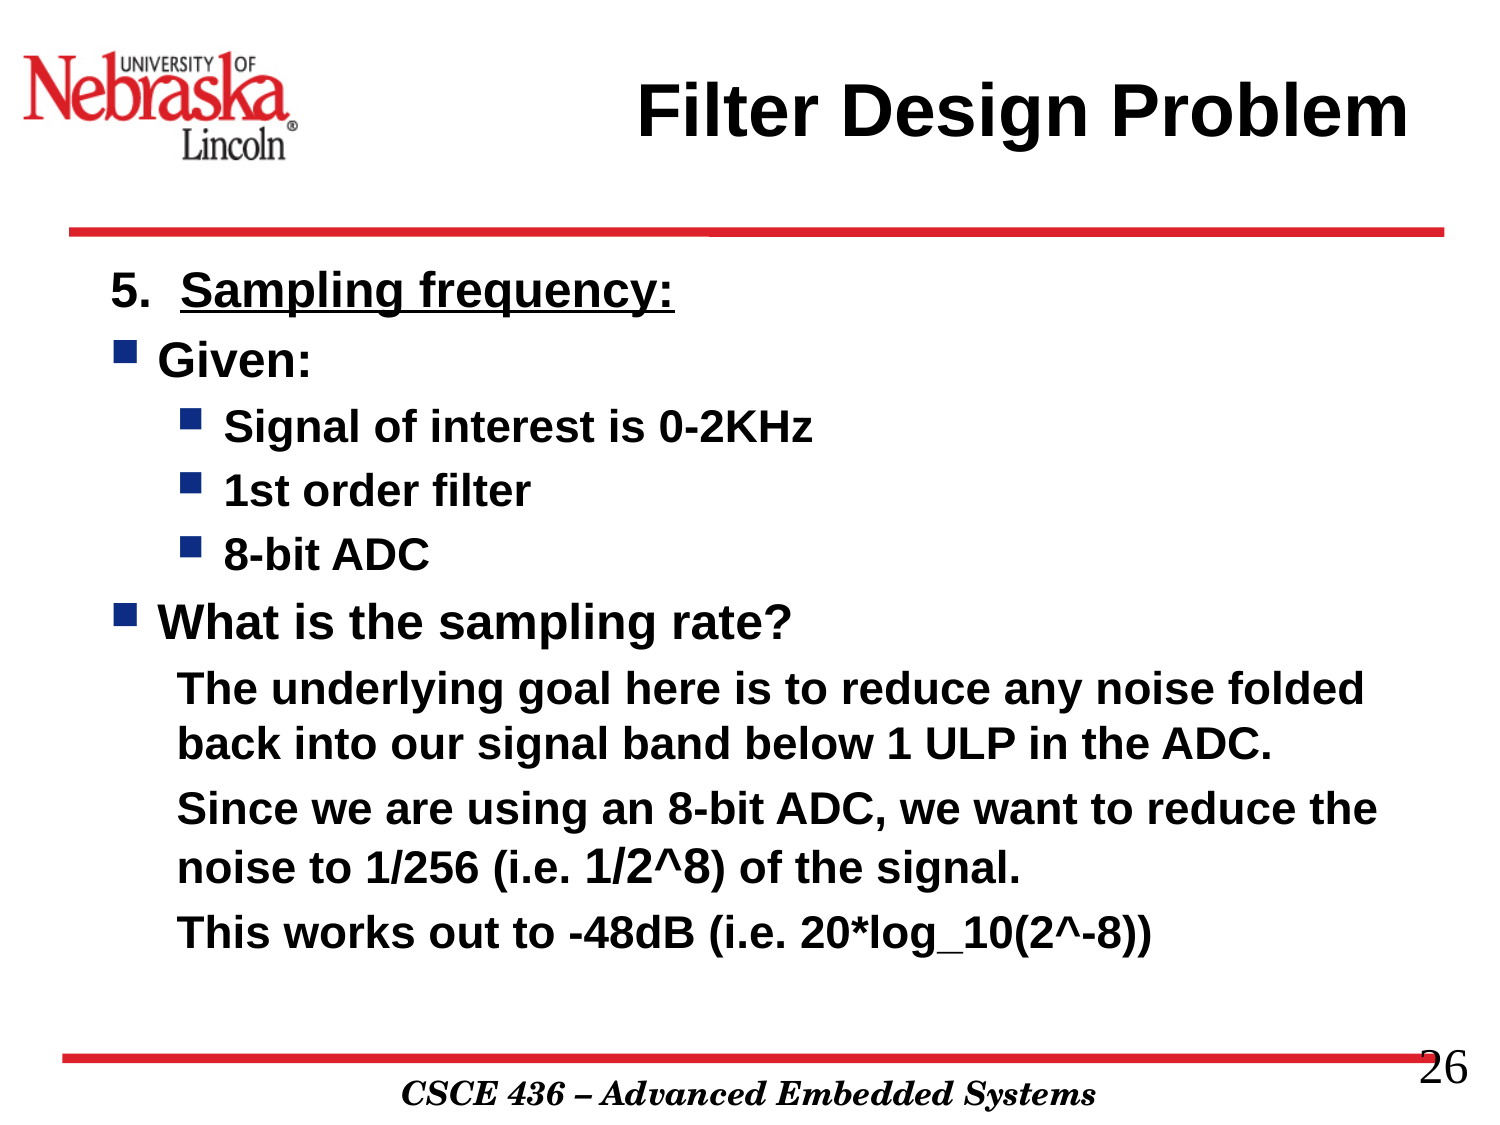

# Filter Design Problem
5.  Sampling frequency:
Given:
Signal of interest is 0-2KHz
1st order filter
8-bit ADC
What is the sampling rate?
The underlying goal here is to reduce any noise folded back into our signal band below 1 ULP in the ADC.
Since we are using an 8-bit ADC, we want to reduce the noise to 1/256 (i.e. 1/2^8) of the signal.
This works out to -48dB (i.e. 20*log_10(2^-8))

26